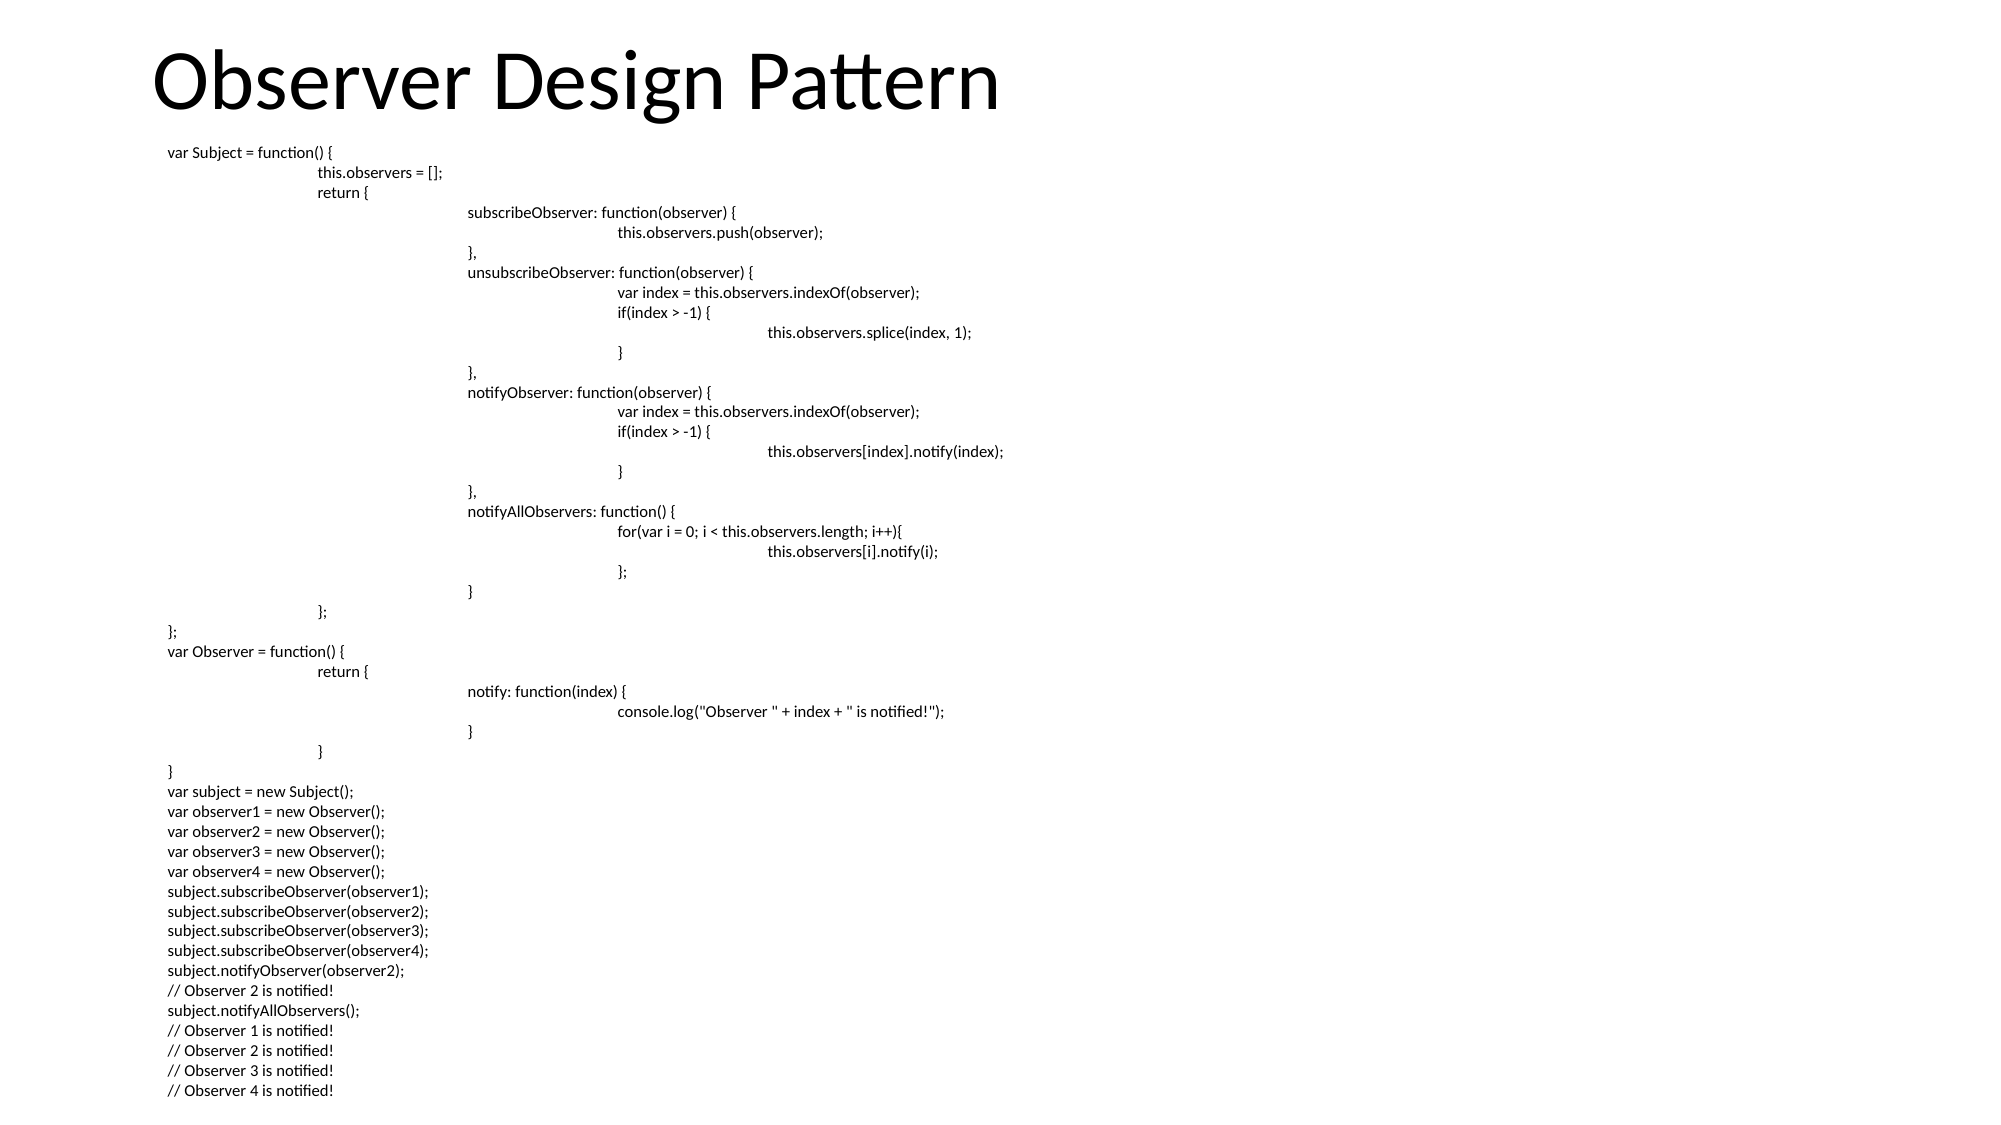

# Observer Design Pattern
var Subject = function() {
	this.observers = [];
	return {
		subscribeObserver: function(observer) {
			this.observers.push(observer);
		},
		unsubscribeObserver: function(observer) {
			var index = this.observers.indexOf(observer);
			if(index > -1) {
				this.observers.splice(index, 1);
			}
		},
		notifyObserver: function(observer) {
			var index = this.observers.indexOf(observer);
			if(index > -1) {
				this.observers[index].notify(index);
			}
		},
		notifyAllObservers: function() {
			for(var i = 0; i < this.observers.length; i++){
				this.observers[i].notify(i);
			};
		}
	};
};
var Observer = function() {
	return {
		notify: function(index) {
			console.log("Observer " + index + " is notified!");
		}
	}
}
var subject = new Subject();
var observer1 = new Observer();
var observer2 = new Observer();
var observer3 = new Observer();
var observer4 = new Observer();
subject.subscribeObserver(observer1);
subject.subscribeObserver(observer2);
subject.subscribeObserver(observer3);
subject.subscribeObserver(observer4);
subject.notifyObserver(observer2);
// Observer 2 is notified!
subject.notifyAllObservers();
// Observer 1 is notified!
// Observer 2 is notified!
// Observer 3 is notified!
// Observer 4 is notified!